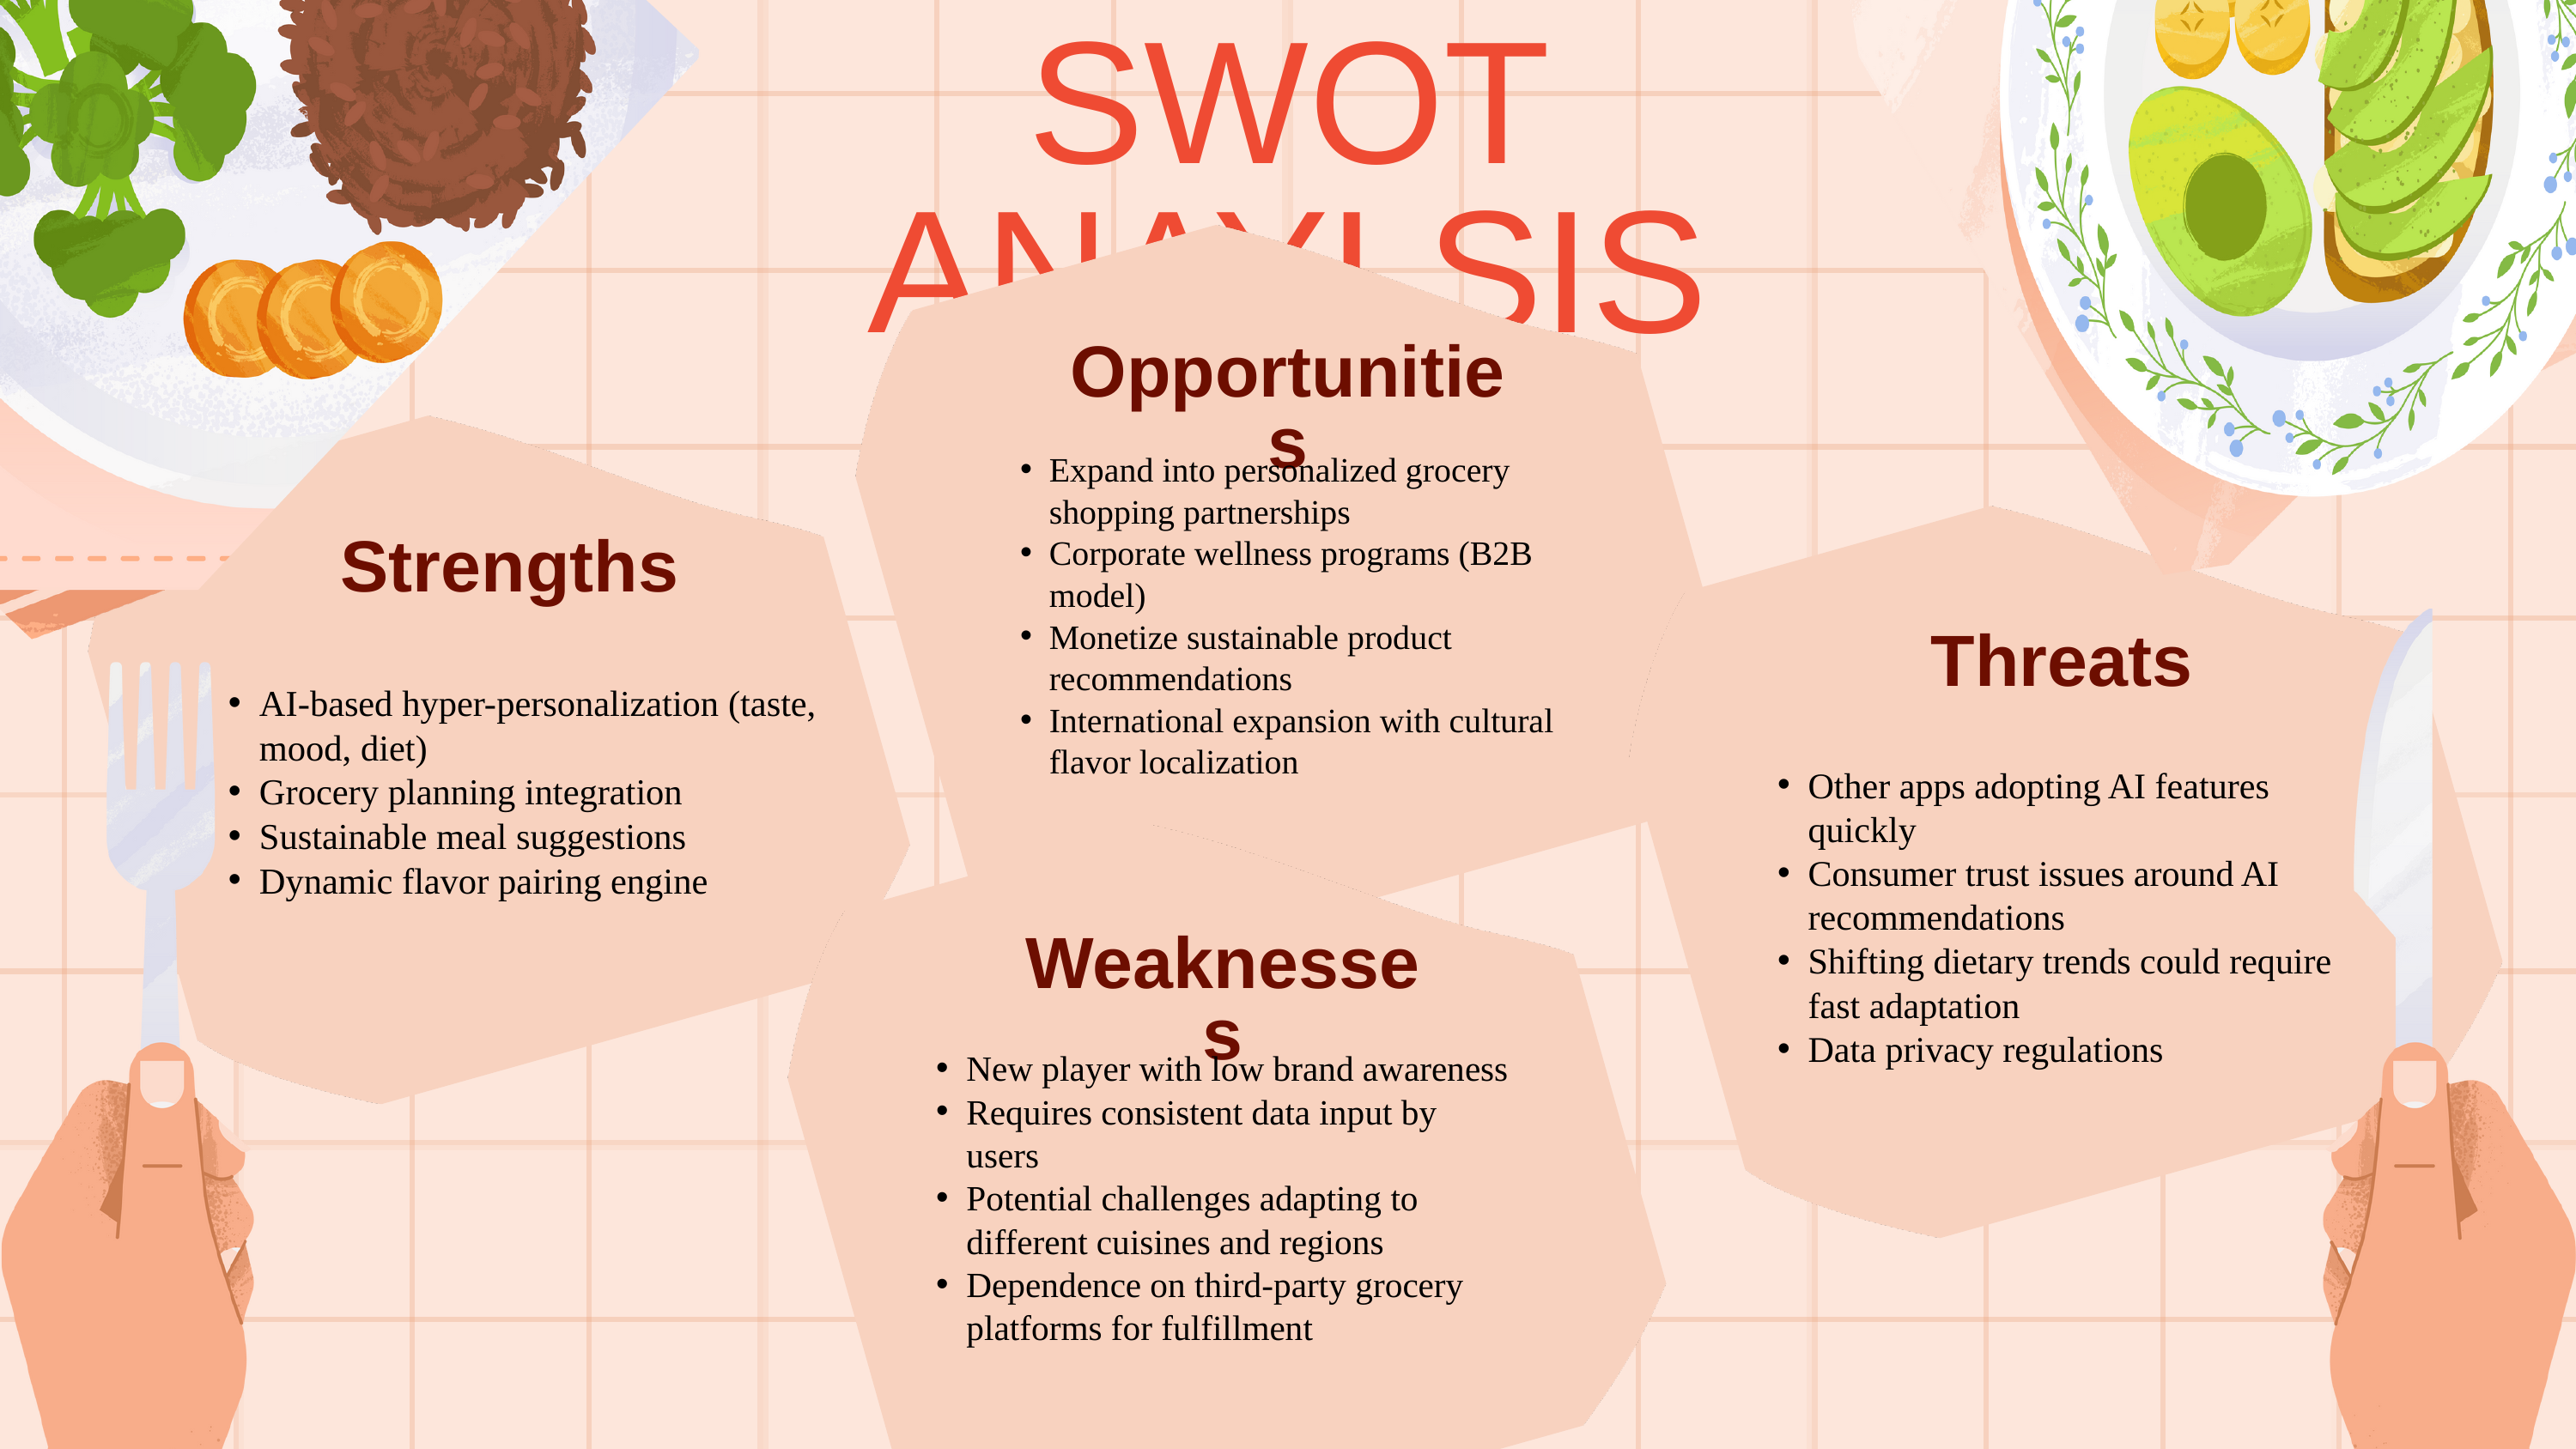

SWOT ANAYLSIS

Opportunities

Expand into personalized grocery shopping partnerships
Corporate wellness programs (B2B model)
Monetize sustainable product recommendations
International expansion with cultural flavor localization

Strengths

Threats

AI-based hyper-personalization (taste, mood, diet)
Grocery planning integration
Sustainable meal suggestions
Dynamic flavor pairing engine

Other apps adopting AI features quickly
Consumer trust issues around AI recommendations
Shifting dietary trends could require fast adaptation
Data privacy regulations

Weaknesses
New player with low brand awareness
Requires consistent data input by users
Potential challenges adapting to different cuisines and regions
Dependence on third-party grocery platforms for fulfillment